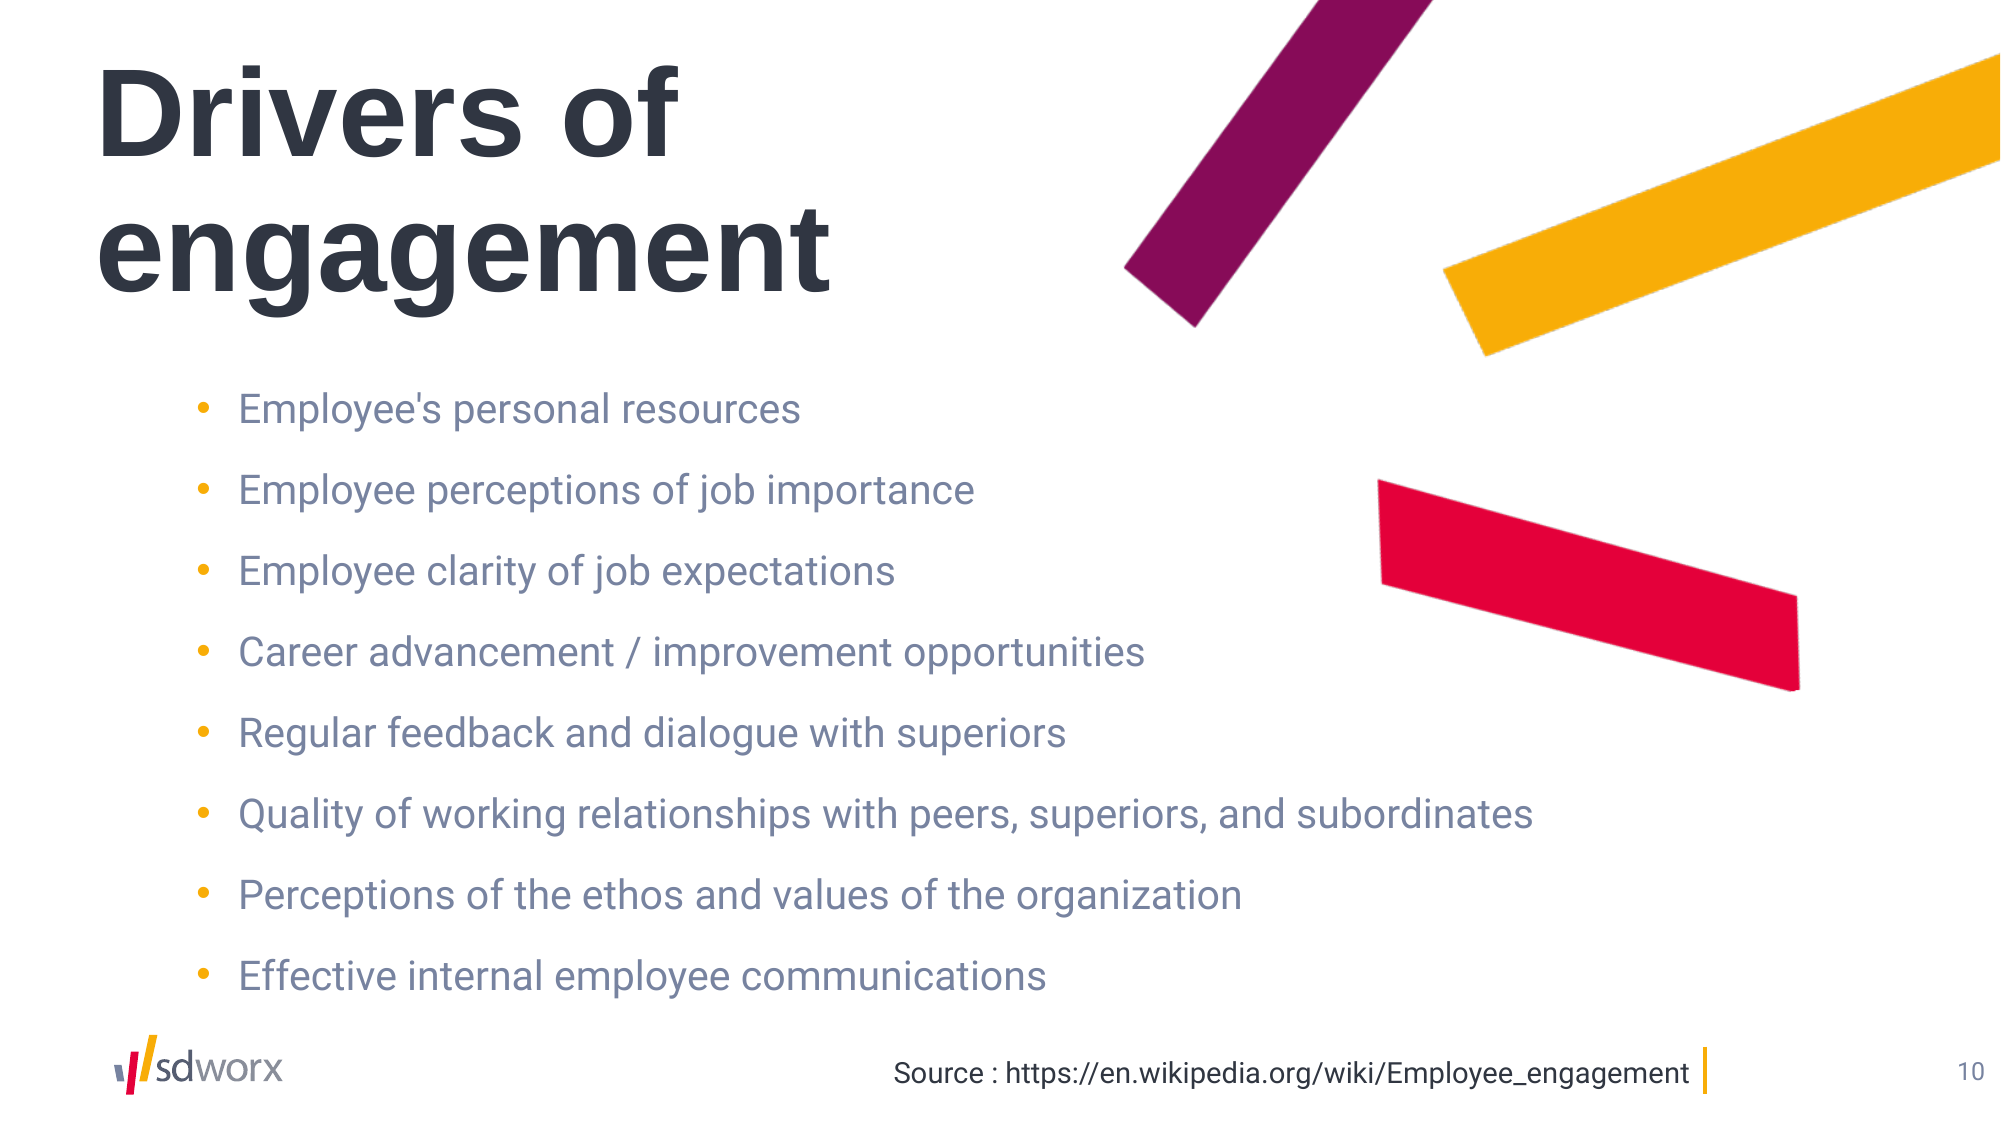

# Drivers of engagement
Employee's personal resources
Employee perceptions of job importance
Employee clarity of job expectations
Career advancement / improvement opportunities
Regular feedback and dialogue with superiors
Quality of working relationships with peers, superiors, and subordinates
Perceptions of the ethos and values of the organization
Effective internal employee communications

Source : https://en.wikipedia.org/wiki/Employee_engagement
10